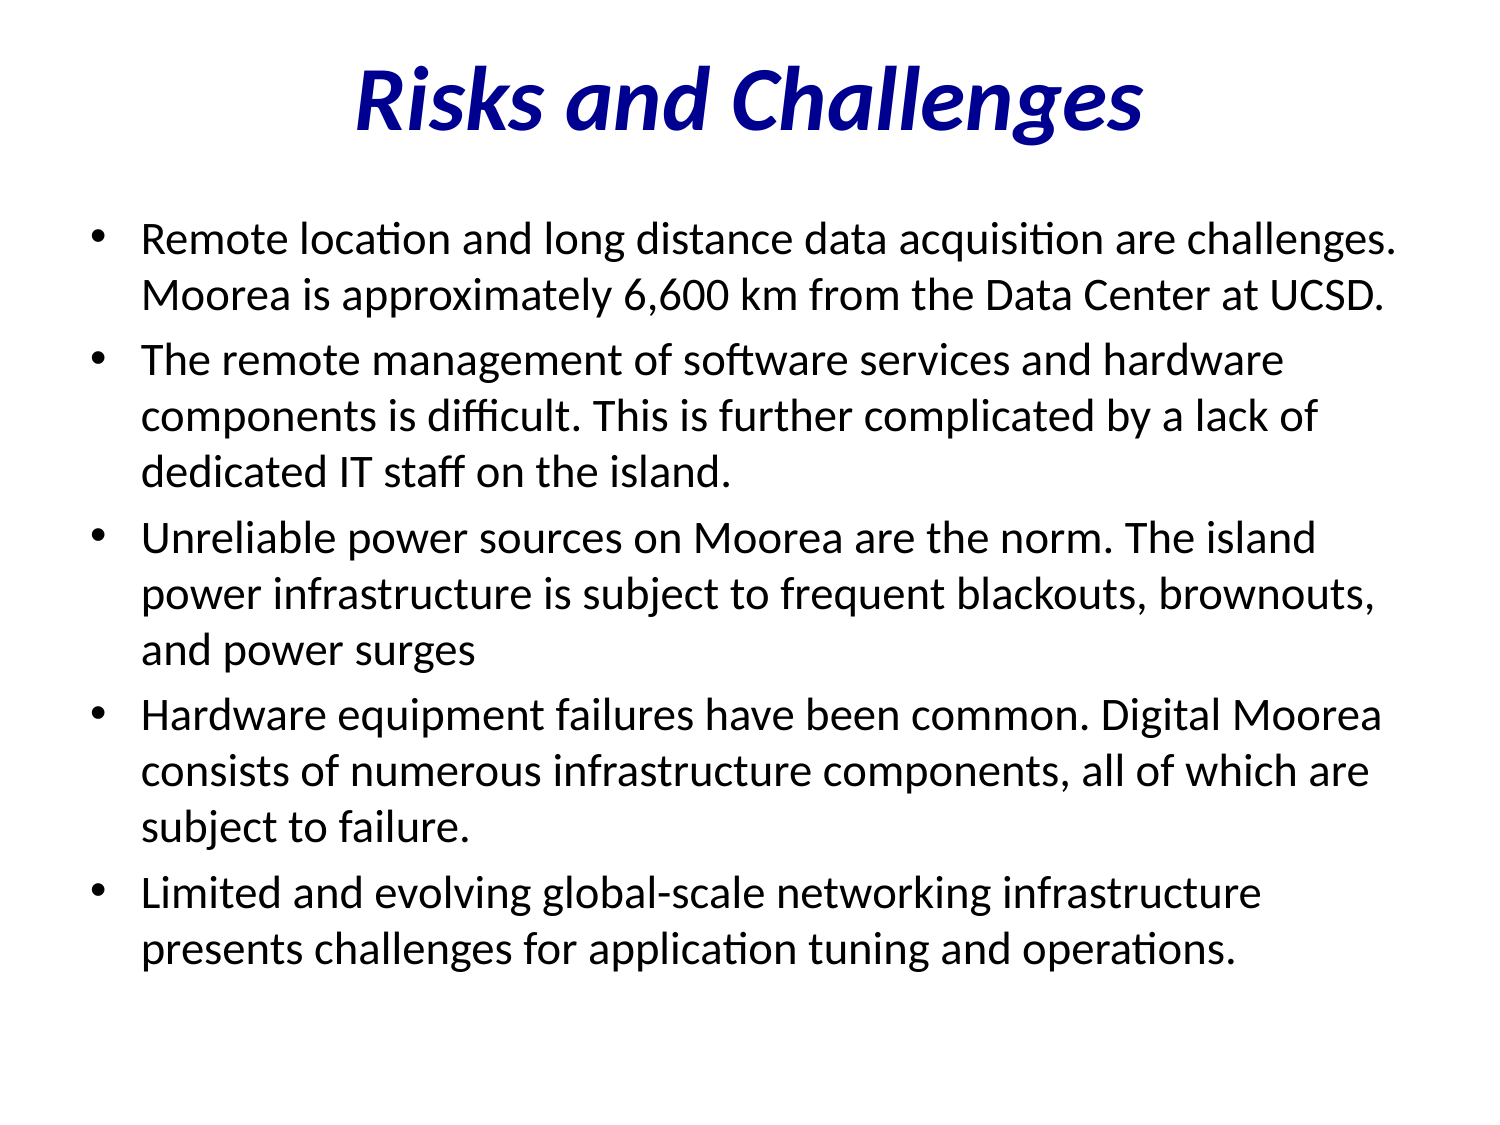

# Risks and Challenges
Remote location and long distance data acquisition are challenges. Moorea is approximately 6,600 km from the Data Center at UCSD.
The remote management of software services and hardware components is difficult. This is further complicated by a lack of dedicated IT staff on the island.
Unreliable power sources on Moorea are the norm. The island power infrastructure is subject to frequent blackouts, brownouts, and power surges
Hardware equipment failures have been common. Digital Moorea consists of numerous infrastructure components, all of which are subject to failure.
Limited and evolving global-scale networking infrastructure presents challenges for application tuning and operations.